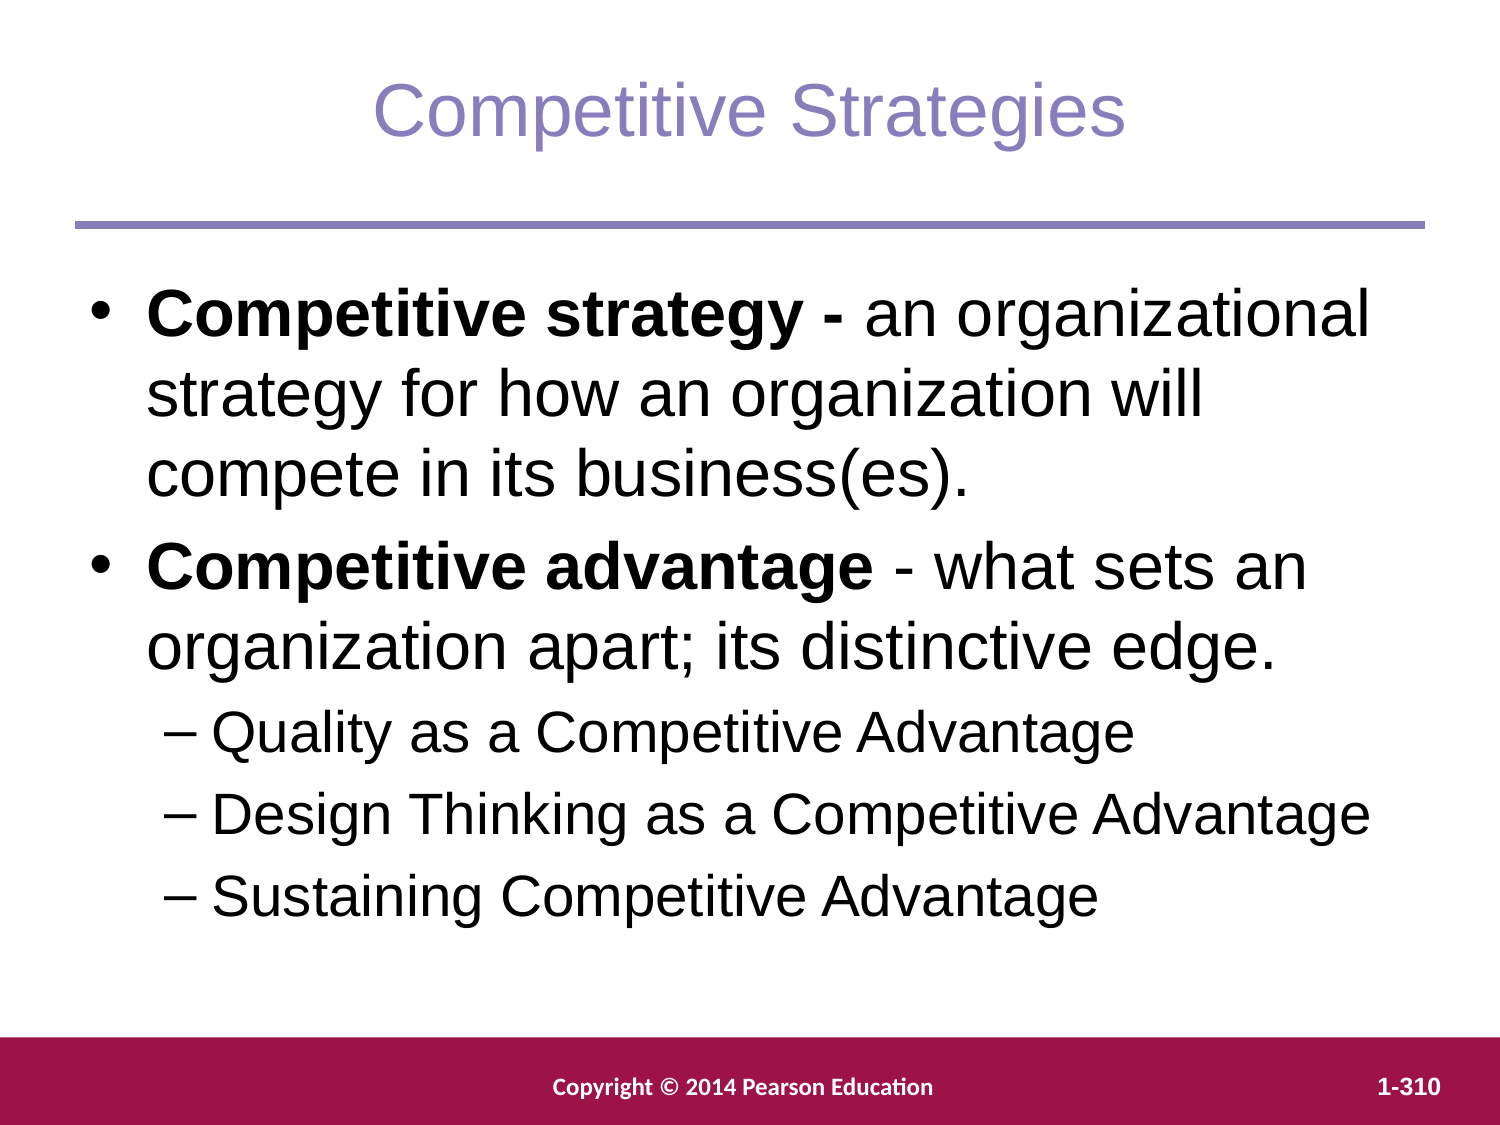

Competitive Strategies
Competitive strategy - an organizational strategy for how an organization will compete in its business(es).
Competitive advantage - what sets an organization apart; its distinctive edge.
Quality as a Competitive Advantage
Design Thinking as a Competitive Advantage
Sustaining Competitive Advantage